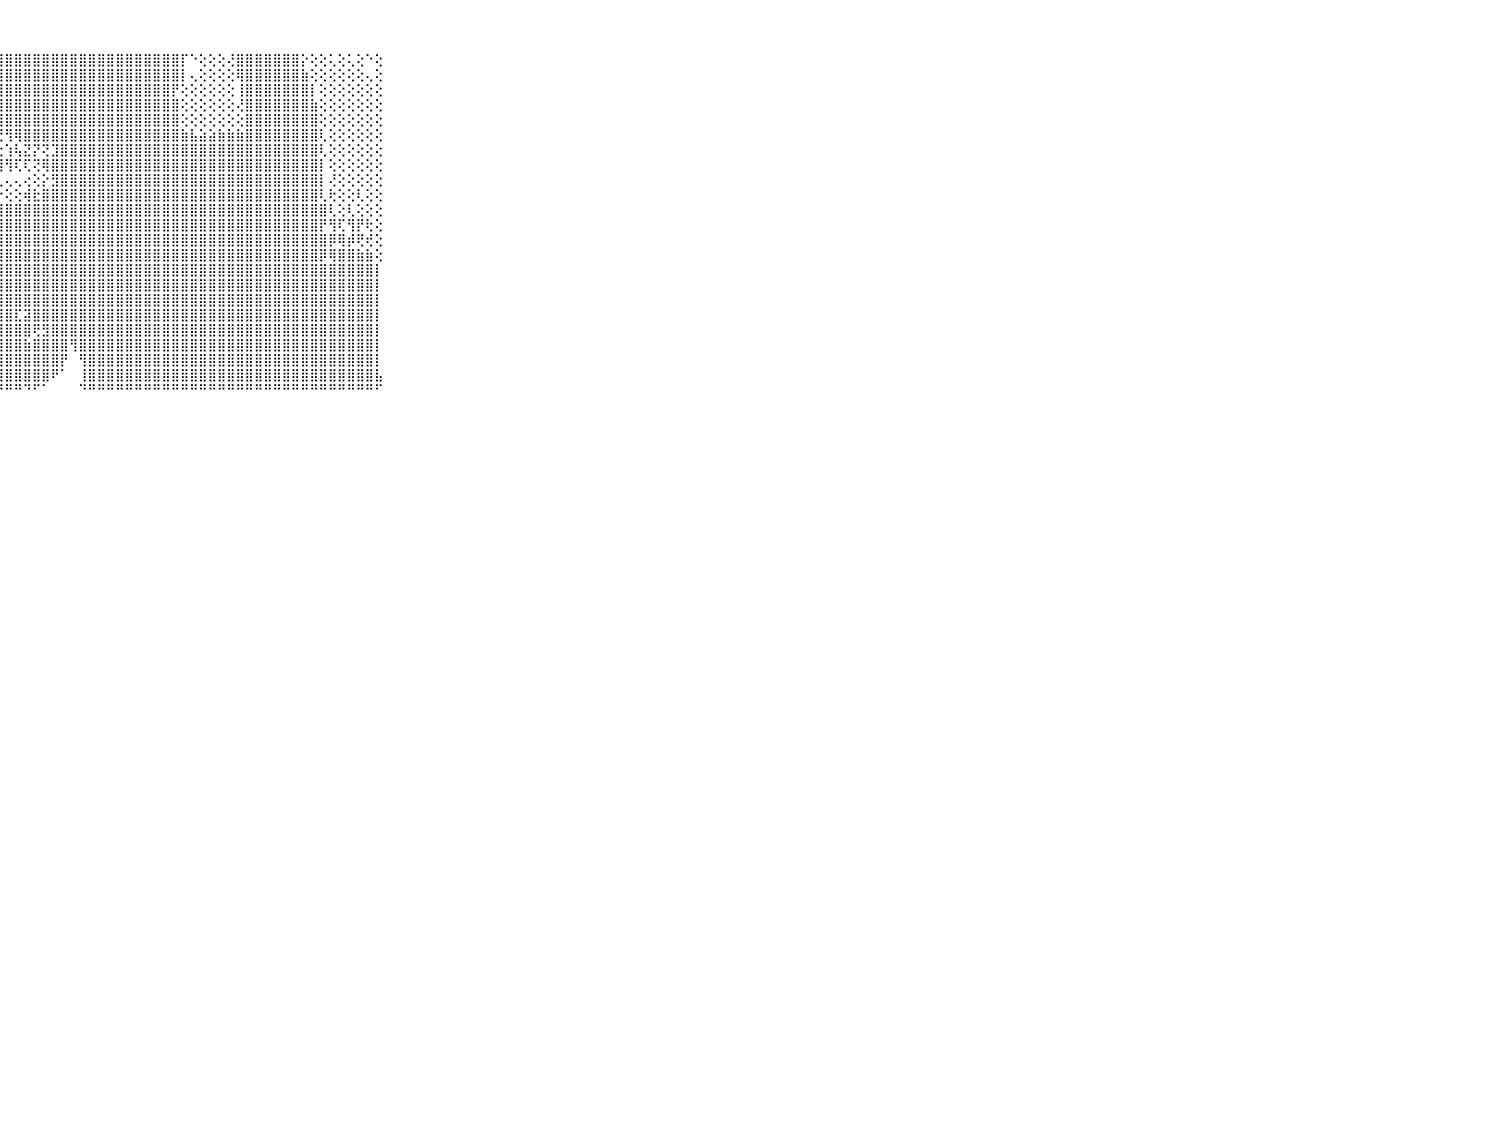

⠀⠀⠀⠀⠀⠀⠀⠀⠀⠀⠀⣿⣿⣿⣿⣿⣿⣿⣿⣿⣿⣿⣿⣿⣿⣿⣿⣿⣿⣿⣿⣿⣿⣿⣿⣿⣿⣿⣿⣿⣿⣿⣿⣿⣿⣿⣿⡏⠑⢕⢕⢕⢜⣿⣿⣿⣿⣿⣿⣿⡕⢕⢕⢅⢕⢅⢕⠑⢕⠀⠀⠀⠀⠀⠀⠀⠀⠀⠀⠀⠀
⠀⠀⠀⠀⠀⠀⠀⠀⠀⠀⠀⣿⣿⣿⣿⣿⣿⣿⣿⣿⣿⣿⣿⣿⣿⣿⣿⣿⣿⣿⣿⣿⣿⣿⣿⣿⣿⣿⣿⣿⣿⣿⣿⣿⣿⣿⣿⡇⢄⢕⢕⢕⢕⢿⣿⣿⣿⣿⣿⣿⣷⢕⢕⢕⢕⢕⢕⢄⢕⠀⠀⠀⠀⠀⠀⠀⠀⠀⠀⠀⠀
⠀⠀⠀⠀⠀⠀⠀⠀⠀⠀⠀⣿⣿⣿⣿⣿⣿⣿⣿⣿⣿⣿⣿⣿⣿⣿⣿⣿⣿⣿⣿⣿⣿⣿⣿⣿⣿⣿⣿⣿⣿⣿⣿⣿⣿⣿⡟⢕⢕⢕⢕⢕⢕⢸⣿⣿⣿⣿⣿⣿⣿⡇⢕⢕⢕⢕⢕⢕⢕⠀⠀⠀⠀⠀⠀⠀⠀⠀⠀⠀⠀
⠀⠀⠀⠀⠀⠀⠀⠀⠀⠀⠀⣿⣿⣿⣿⣿⣿⣿⣿⣿⣿⣿⣿⣿⣿⣿⣿⣿⣿⣿⣿⣿⣿⣿⣿⣿⣿⣿⣿⣿⣿⣿⣿⣿⣿⣿⣿⢕⢕⢕⢕⢕⢕⢜⣿⣿⣿⣿⣿⣿⣿⣷⢕⢕⢕⢕⢕⢕⢕⠀⠀⠀⠀⠀⠀⠀⠀⠀⠀⠀⠀
⠀⠀⠀⠀⠀⠀⠀⠀⠀⠀⠀⣿⣿⣿⣿⣿⣿⣿⣿⣿⣿⣿⣿⣿⣿⣿⣿⣿⣿⣿⣿⣿⣿⣿⣿⣿⣿⣿⣿⣿⣿⣿⣿⣿⣿⣿⣿⢕⢕⢕⢕⢕⢕⢕⣿⣿⣿⣿⣿⣿⣿⣿⢕⢕⢕⢕⢕⢕⢕⠀⠀⠀⠀⠀⠀⠀⠀⠀⠀⠀⠀
⠀⠀⠀⠀⠀⠀⠀⠀⠀⠀⠀⣿⣿⣿⣿⣿⣿⣿⣿⣿⣿⣿⣿⠿⠛⠛⠛⢟⢻⢿⣿⣿⣿⣿⣿⣿⣿⣿⣿⣿⣿⣿⣿⣿⣿⣿⣿⣷⣧⣵⣵⣷⣷⣷⣿⣿⣿⣿⣿⣿⣿⣿⢇⢕⢕⢕⢕⢕⢕⠀⠀⠀⠀⠀⠀⠀⠀⠀⠀⠀⠀
⠀⠀⠀⠀⠀⠀⠀⠀⠀⠀⠀⣿⣿⣿⣿⣿⣿⣿⣿⣿⠟⢝⠕⢁⢕⡕⢑⢕⢱⢧⣝⡝⢝⣹⣿⣿⣿⣿⣿⣿⣿⣿⣿⣿⣿⣿⣿⣿⣿⣿⣿⣿⣿⣿⣿⣿⣿⣿⣿⣿⣿⣿⢇⢕⢕⢕⢕⢕⢕⠀⠀⠀⠀⠀⠀⠀⠀⠀⠀⠀⠀
⠀⠀⠀⠀⠀⠀⠀⠀⠀⠀⠀⣿⣿⣿⣿⣿⣿⣿⢏⢕⢐⢀⠄⢕⣝⣱⢵⢼⢻⢏⢏⢝⢿⣿⣿⣿⣿⣿⣿⣿⣿⣿⣿⣿⣿⣿⣿⣿⣿⣿⣿⣿⣿⣿⣿⣿⣿⣿⣿⣿⣿⣿⡇⢕⢕⢕⢕⢕⢕⠀⠀⠀⠀⠀⠀⠀⠀⠀⠀⠀⠀
⠀⠀⠀⠀⠀⠀⠀⠀⠀⠀⠀⣿⣿⣿⣿⣿⣿⢟⢕⢕⢕⣕⢑⠕⢜⢉⢅⢀⢄⢄⢔⢕⡕⣻⣿⣿⣿⣿⣿⣿⣿⣿⣿⣿⣿⣿⣿⣿⣿⣿⣿⣿⣿⣿⣿⣿⣿⣿⣿⣿⣿⣿⡇⢜⢕⢕⢕⢕⢕⠀⠀⠀⠀⠀⠀⠀⠀⠀⠀⠀⠀
⠀⠀⠀⠀⠀⠀⠀⠀⠀⠀⠀⣿⣿⣿⣿⣿⣿⡵⢗⣕⢕⢜⢕⣕⣕⣕⡕⡔⢕⢕⢾⣗⣿⣿⣿⣿⣿⣿⣿⣿⣿⣿⣿⣿⣿⣿⣿⣿⣿⣿⣿⣿⣿⣿⣿⣿⣿⣿⣿⣿⣿⣿⢇⢗⢕⢕⢇⢕⢕⠀⠀⠀⠀⠀⠀⠀⠀⠀⠀⠀⠀
⠀⠀⠀⠀⠀⠀⠀⠀⠀⠀⠀⣿⣿⣿⣿⣿⣿⢇⢕⢜⣿⣿⣿⣿⣿⣿⣿⣿⣿⣿⣿⣿⣿⣿⣿⣿⣿⣿⣿⣿⣿⣿⣿⣿⣿⣿⣿⣿⣿⣿⣿⣿⣿⣿⣿⣿⣿⣿⣿⣿⣿⣿⣿⢇⢕⢇⢕⢕⢕⠀⠀⠀⠀⠀⠀⠀⠀⠀⠀⠀⠀
⠀⠀⠀⠀⠀⠀⠀⠀⠀⠀⠀⣿⣿⣿⣿⣿⣿⡇⢕⢵⣿⣿⣿⣿⣿⣿⣿⣿⣿⣿⣿⣿⣿⣿⣿⣿⣿⣿⣿⣿⣿⣿⣿⣿⣿⣿⣿⣿⣿⣿⣿⣿⣿⣿⣿⣿⣿⣿⣿⣿⣿⣿⡟⢻⢏⢻⡟⢗⢕⠀⠀⠀⠀⠀⠀⠀⠀⠀⠀⠀⠀
⠀⠀⠀⠀⠀⠀⠀⠀⠀⠀⠀⣿⣿⣿⣿⣿⣿⡇⢕⢸⣿⣿⣿⣿⣿⣿⣿⣿⣿⣿⣿⣿⣿⣿⣿⣿⣿⣿⣿⣿⣿⣿⣿⣿⣿⣿⣿⣿⣿⣿⣿⣿⣿⣿⣿⣿⣿⣿⣿⣿⣿⣿⣿⡿⢿⡾⢟⢞⢕⠀⠀⠀⠀⠀⠀⠀⠀⠀⠀⠀⠀
⠀⠀⠀⠀⠀⠀⠀⠀⠀⠀⠀⣿⣿⣿⣿⣿⣿⣧⢕⢸⣿⣿⣿⣿⣿⣿⣿⣿⣿⣿⣿⣿⣿⣿⣿⣿⣿⣿⣿⣿⣿⣿⣿⣿⣿⣿⣿⣿⣿⣿⣿⣿⣿⣿⣿⣿⣿⣿⣿⣿⣿⣿⡿⢿⣿⣿⣷⣷⢕⠀⠀⠀⠀⠀⠀⠀⠀⠀⠀⠀⠀
⠀⠀⠀⠀⠀⠀⠀⠀⠀⠀⠀⣿⣿⣿⣿⣿⣿⡿⣇⢸⣿⣿⣿⣿⣿⣿⣿⣿⣿⣿⣿⣿⣿⣿⣿⣿⣿⣿⣿⣿⣿⣿⣿⣿⣿⣿⣿⣿⣿⣿⣿⣿⣿⣿⣿⣿⣿⣿⣿⣿⣿⣿⣿⣿⣿⣿⣿⣿⡇⠀⠀⠀⠀⠀⠀⠀⠀⠀⠀⠀⠀
⠀⠀⠀⠀⠀⠀⠀⠀⠀⠀⠀⣿⣿⣿⣿⣿⣿⣿⣿⣿⣿⣿⣿⣿⣿⣿⣿⣿⣿⣿⣿⣿⣿⣿⣿⣿⣿⣿⣿⣿⣿⣿⣿⣿⣿⣿⣿⣿⣿⣿⣿⣿⣿⣿⣿⣿⣿⣿⣿⣿⣿⣿⣿⣿⣿⣿⣿⣿⡇⠀⠀⠀⠀⠀⠀⠀⠀⠀⠀⠀⠀
⠀⠀⠀⠀⠀⠀⠀⠀⠀⠀⠀⣿⣿⣿⣿⣿⣿⣿⣿⣿⣿⣿⣿⣿⣿⣿⣿⣿⣿⣿⣿⣿⣿⣿⣿⣿⣿⣿⣿⣿⣿⣿⣿⣿⣿⣿⣿⣿⣿⣿⣿⣿⣿⣿⣿⣿⣿⣿⣿⣿⣿⣿⣿⣿⣿⣿⣿⣿⡇⠀⠀⠀⠀⠀⠀⠀⠀⠀⠀⠀⠀
⠀⠀⠀⠀⠀⠀⠀⠀⠀⠀⠀⣿⣿⣿⣿⣿⣿⣿⣿⣿⣿⣿⣿⣿⣿⣿⣿⣿⣿⣏⣽⣿⣿⣿⣿⣿⣿⣿⣿⣿⣿⣿⣿⣿⣿⣿⣿⣿⣿⣿⣿⣿⣿⣿⣿⣿⣿⣿⣿⣿⣿⣿⣿⣿⣿⣿⣿⣿⡇⠀⠀⠀⠀⠀⠀⠀⠀⠀⠀⠀⠀
⠀⠀⠀⠀⠀⠀⠀⠀⠀⠀⠀⣿⣿⣿⣿⣿⣿⣿⣿⣿⣿⣿⣿⣿⣿⣻⣿⣿⣿⣿⣿⢟⣻⣿⣿⣿⣿⣿⣿⣿⣿⣿⣿⣿⣿⣿⣿⣿⣿⣿⣿⣿⣿⣿⣿⣿⣿⣿⣿⣿⣿⣿⣿⣿⣿⣿⣿⣿⡇⠀⠀⠀⠀⠀⠀⠀⠀⠀⠀⠀⠀
⠀⠀⠀⠀⠀⠀⠀⠀⠀⠀⠀⣿⣿⣿⣿⣿⣿⣿⣿⣿⣿⣿⣿⣿⣿⣿⣿⣿⣿⣿⣷⣿⣿⣿⣿⢻⣿⣿⣿⣿⣿⣿⣿⣿⣿⣿⣿⣿⣿⣿⣿⣿⣿⣿⣿⣿⣿⣿⣿⣿⣿⣿⣿⣿⣿⣿⣿⣿⡇⠀⠀⠀⠀⠀⠀⠀⠀⠀⠀⠀⠀
⠀⠀⠀⠀⠀⠀⠀⠀⠀⠀⠀⣿⣿⣿⣿⣿⣿⣿⣿⣿⡏⢸⣿⣿⣿⣿⣿⣿⣿⣿⣿⣿⣿⣿⡟⠀⢻⣿⣿⣿⣿⣿⣿⣿⣿⣿⣿⣿⣿⣿⣿⣿⣿⣿⣿⣿⣿⣿⣿⣿⣿⣿⣿⣿⣿⣿⣿⣿⡇⠀⠀⠀⠀⠀⠀⠀⠀⠀⠀⠀⠀
⠀⠀⠀⠀⠀⠀⠀⠀⠀⠀⠀⣿⣿⣿⣿⣿⣿⣿⣿⣿⡇⢕⢻⣿⣿⣿⣿⣿⣿⣿⣿⣿⣿⠟⠁⠀⢸⣿⣿⣿⣿⣿⣿⣿⣿⣿⣿⣿⣿⣿⣿⣿⣿⣿⣿⣿⣿⣿⣿⣿⣿⣿⣿⣿⣿⣿⣿⣿⣧⠀⠀⠀⠀⠀⠀⠀⠀⠀⠀⠀⠀
⠀⠀⠀⠀⠀⠀⠀⠀⠀⠀⠀⠛⠛⠛⠛⠛⠛⠛⠛⠛⠃⠑⠑⠙⠛⠛⠛⠛⠛⠛⠙⠋⠁⠀⠀⠀⠙⠛⠛⠛⠛⠛⠛⠛⠛⠛⠛⠛⠛⠛⠛⠛⠛⠛⠛⠛⠛⠛⠛⠛⠛⠛⠛⠛⠛⠛⠛⠛⠋⠀⠀⠀⠀⠀⠀⠀⠀⠀⠀⠀⠀